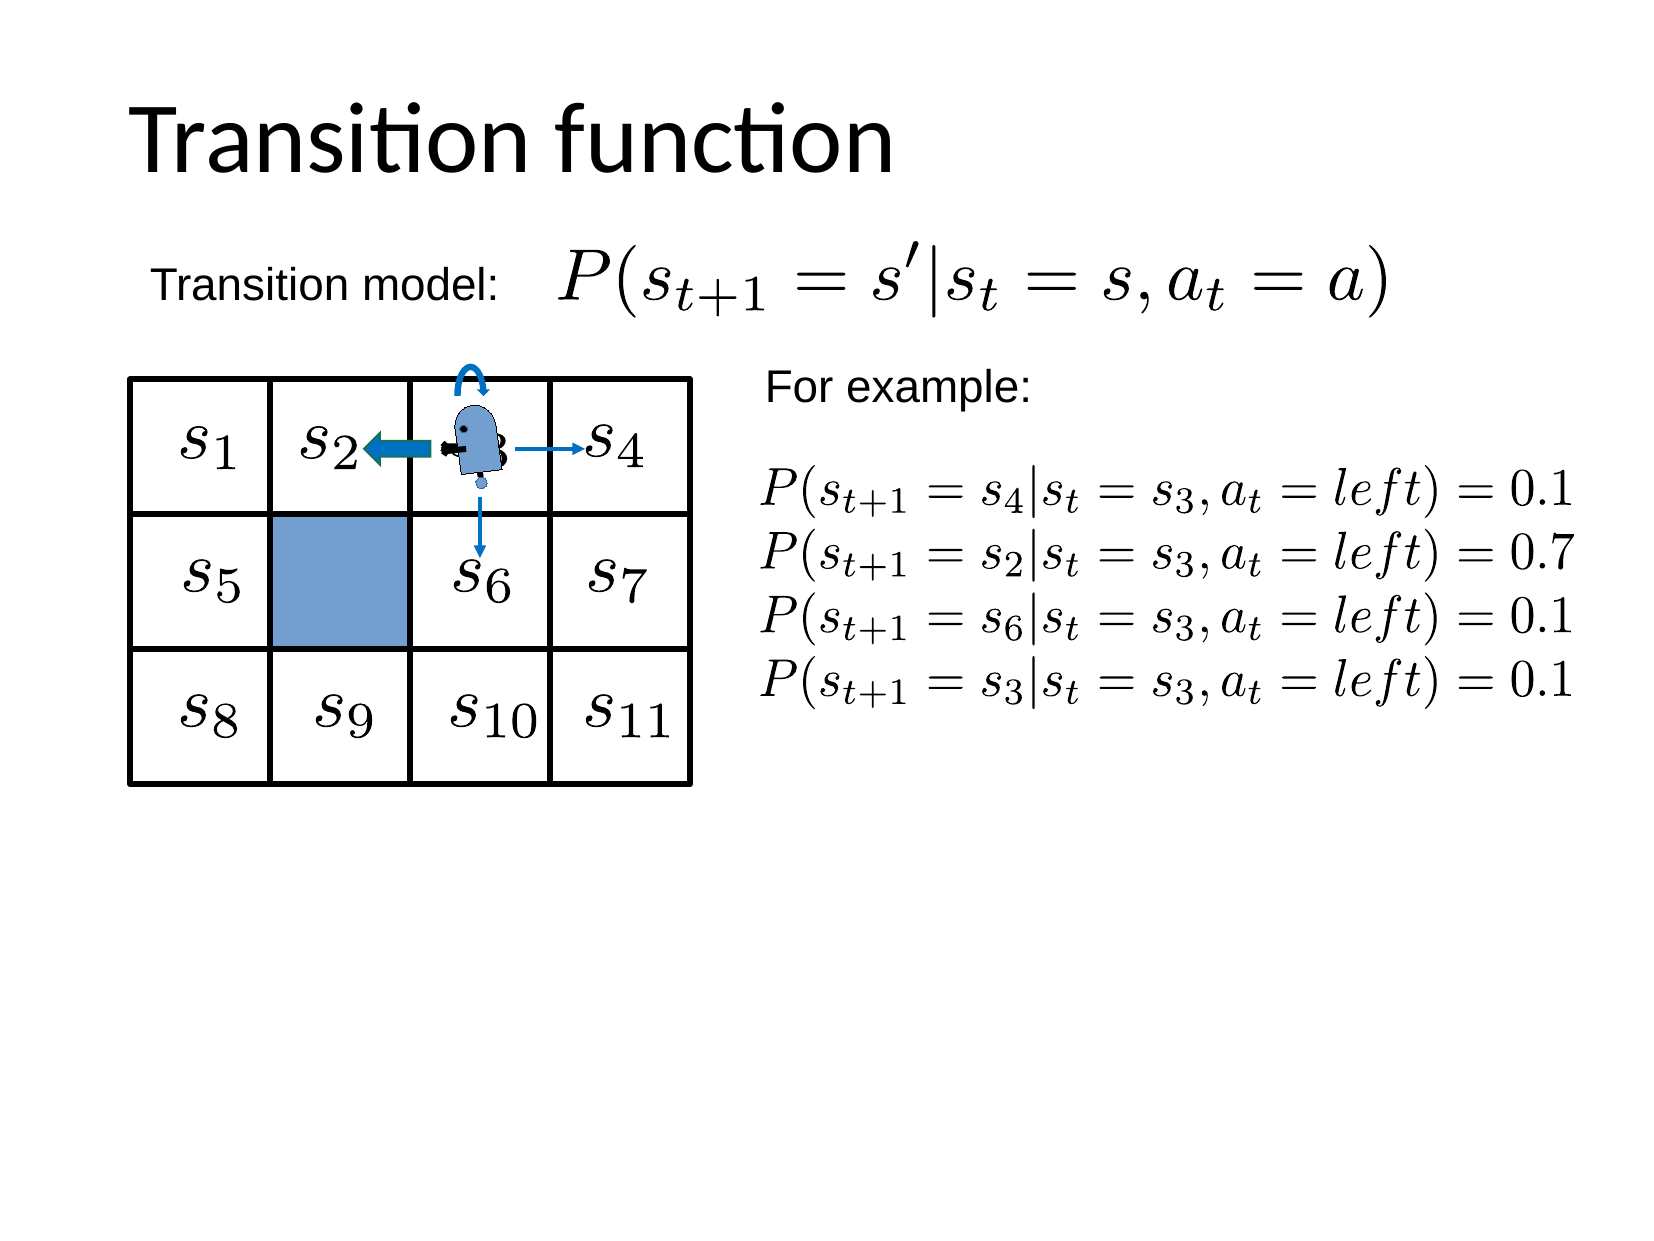

# Transition function

Transition model:
For example: